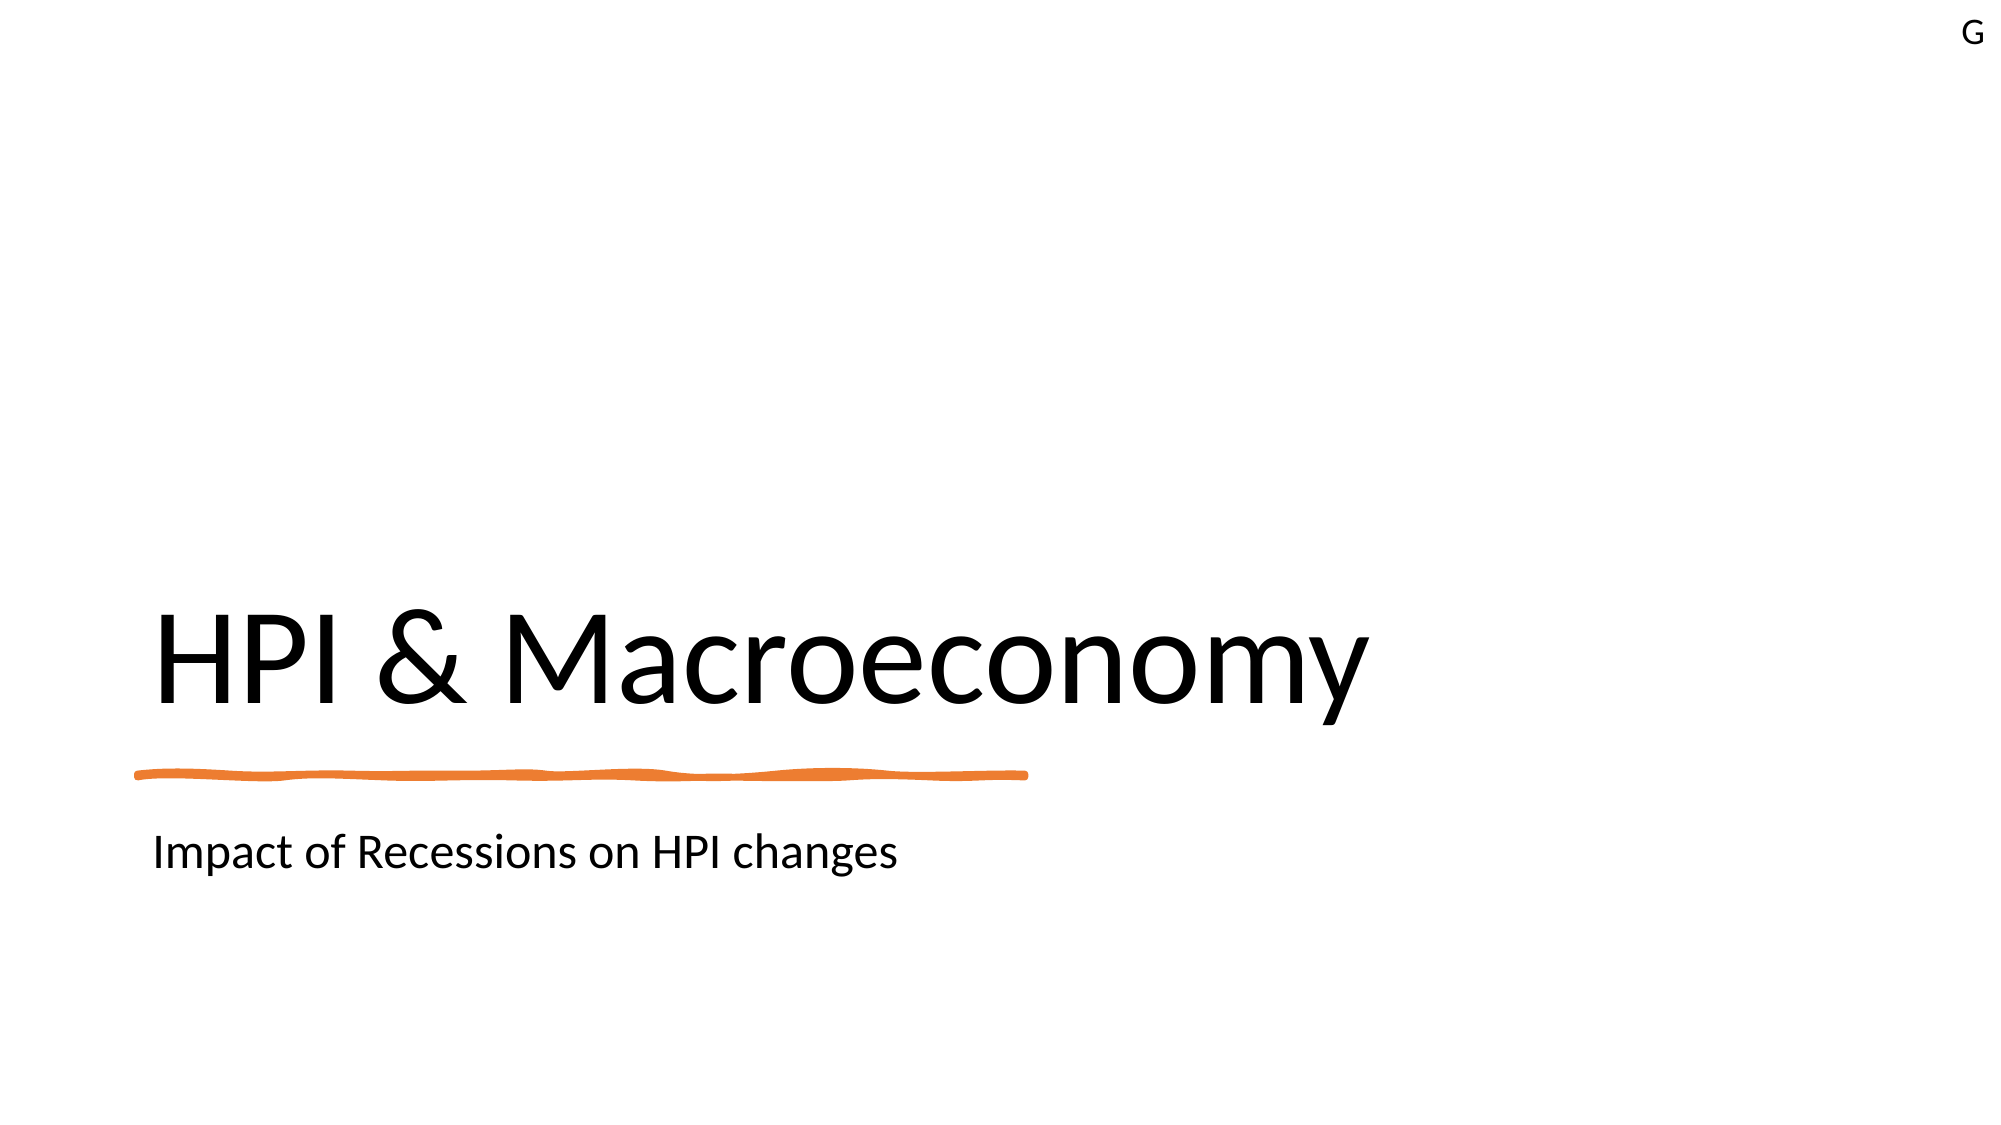

G
# HPI & Macroeconomy

Impact of Recessions on HPI changes